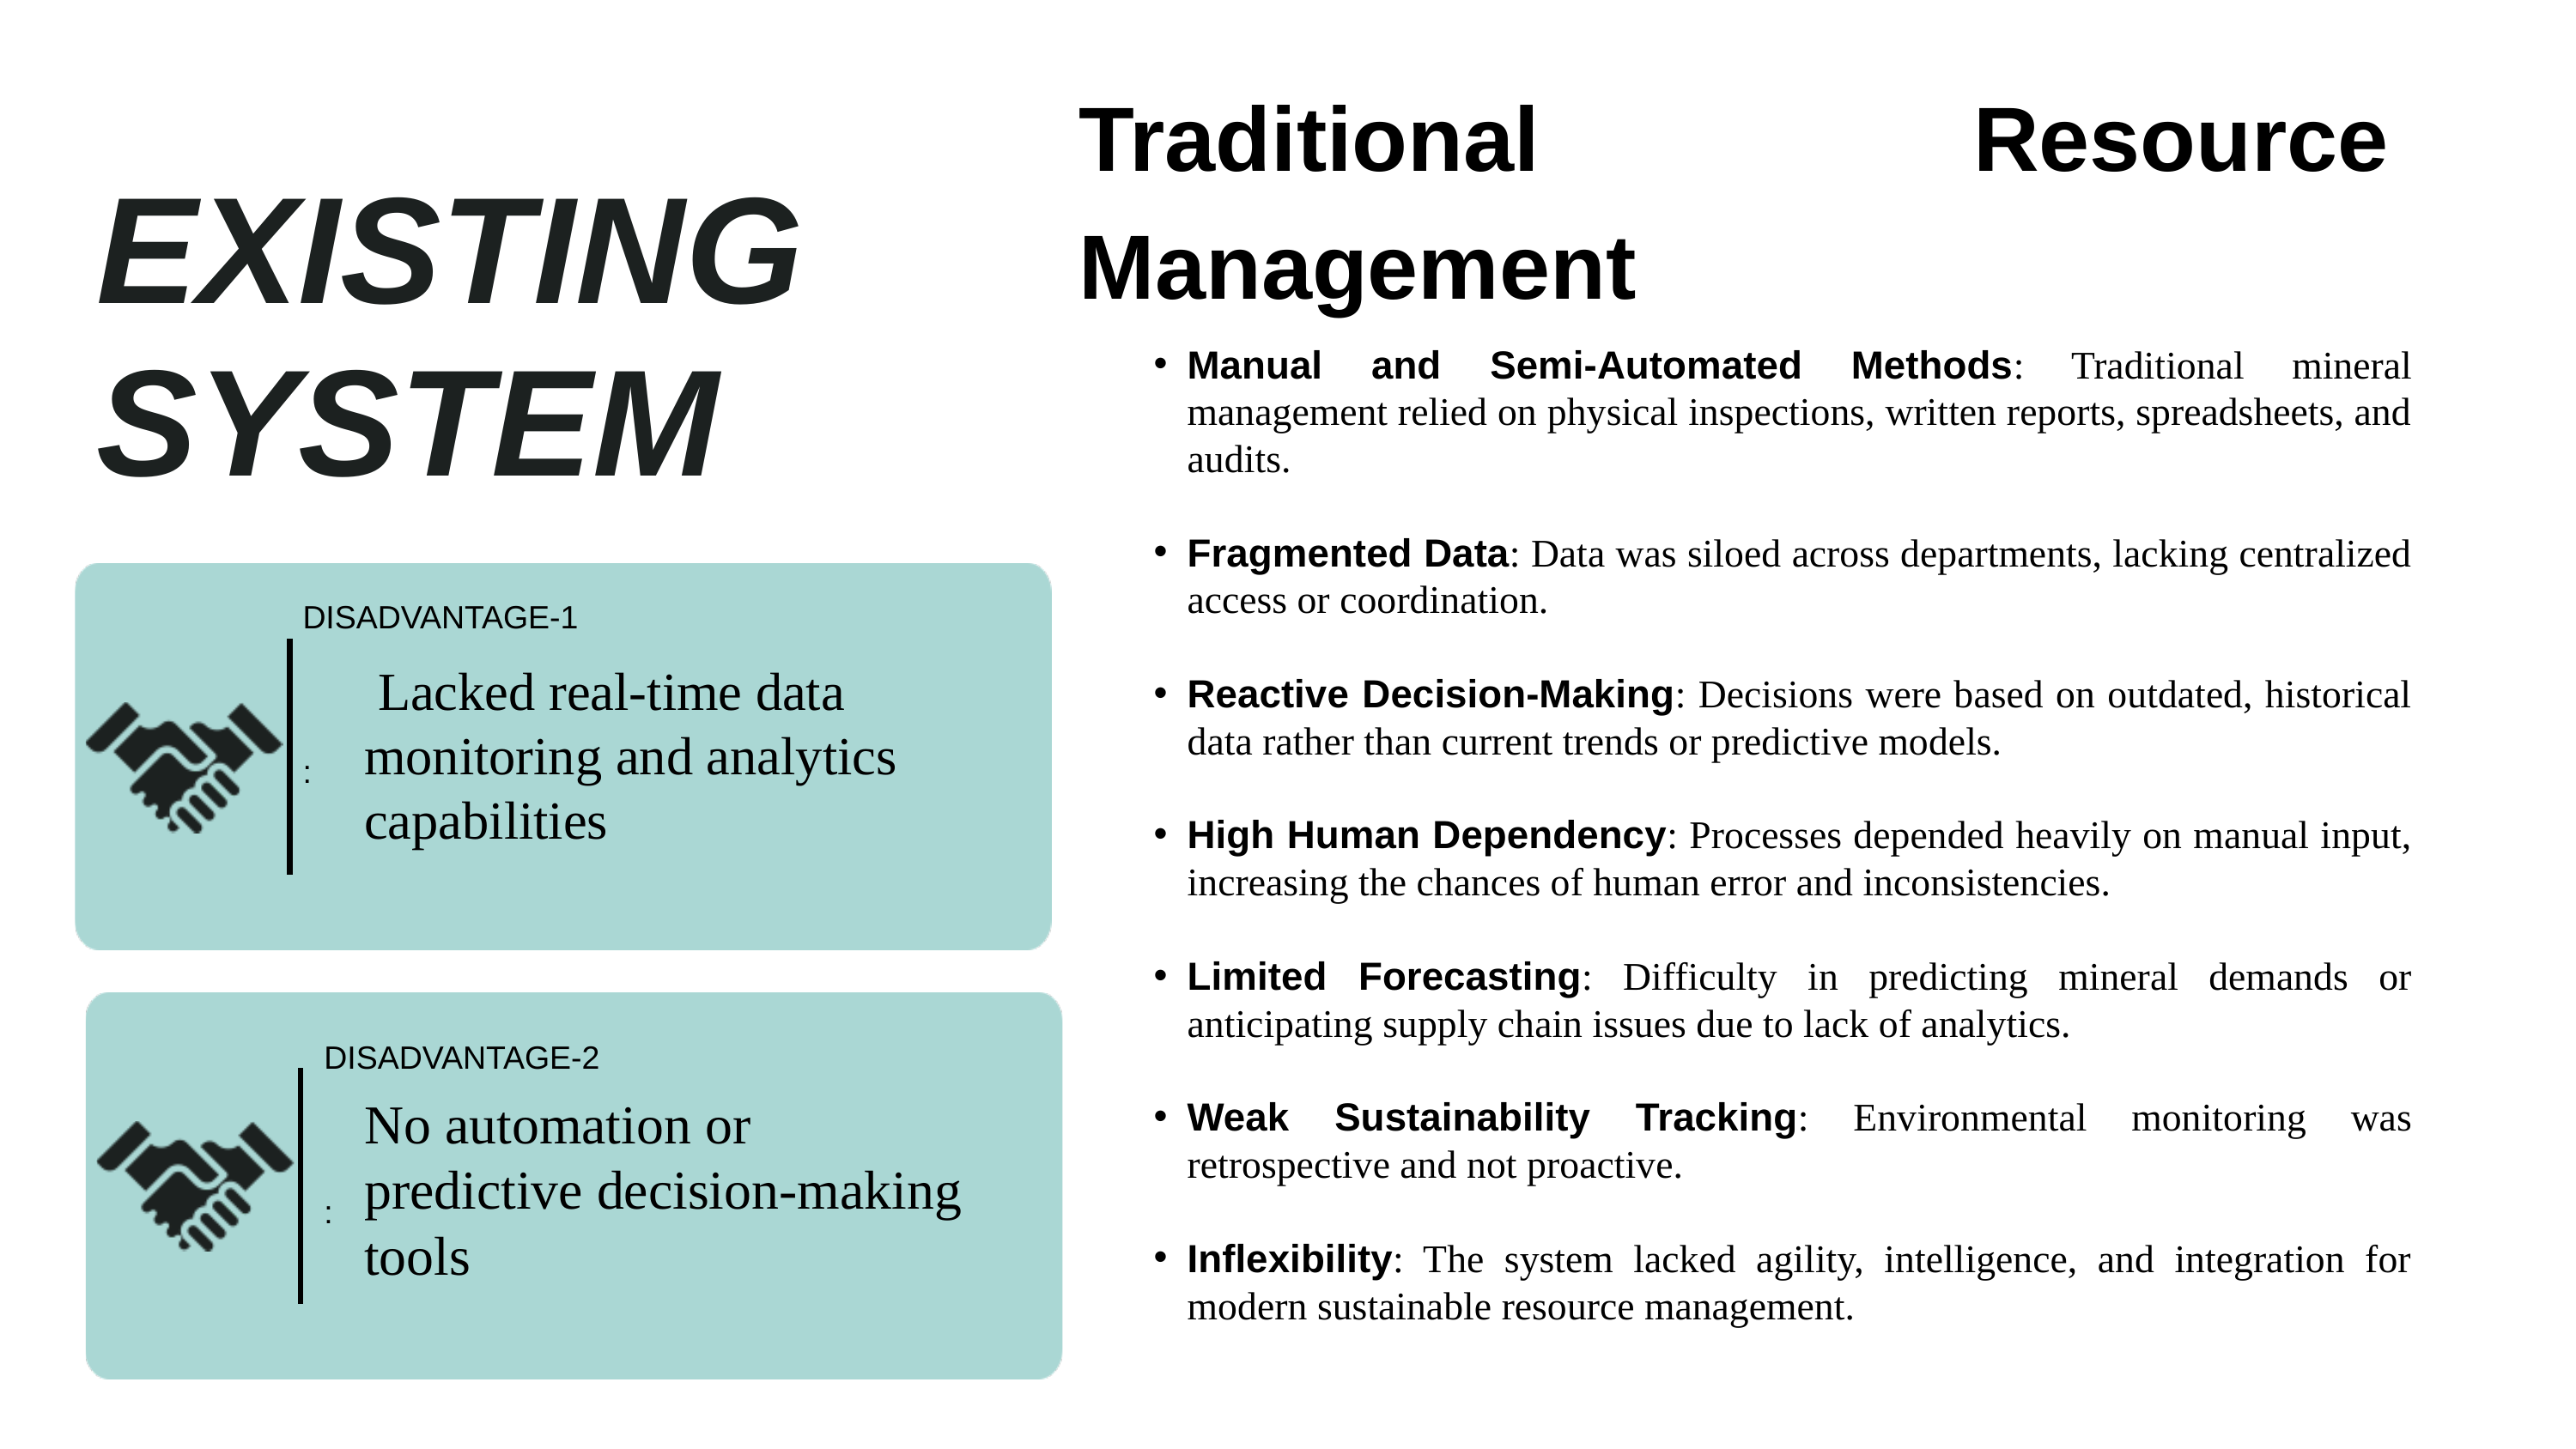

Traditional Resource Management
EXISTING SYSTEM
Manual and Semi-Automated Methods: Traditional mineral management relied on physical inspections, written reports, spreadsheets, and audits.

Fragmented Data: Data was siloed across departments, lacking centralized access or coordination.

Reactive Decision-Making: Decisions were based on outdated, historical data rather than current trends or predictive models.

High Human Dependency: Processes depended heavily on manual input, increasing the chances of human error and inconsistencies.

Limited Forecasting: Difficulty in predicting mineral demands or anticipating supply chain issues due to lack of analytics.

Weak Sustainability Tracking: Environmental monitoring was retrospective and not proactive.

Inflexibility: The system lacked agility, intelligence, and integration for modern sustainable resource management.

DISADVANTAGE-1

:

 Lacked real-time data monitoring and analytics capabilities

DISADVANTAGE-2

:

No automation or
predictive decision-making
tools